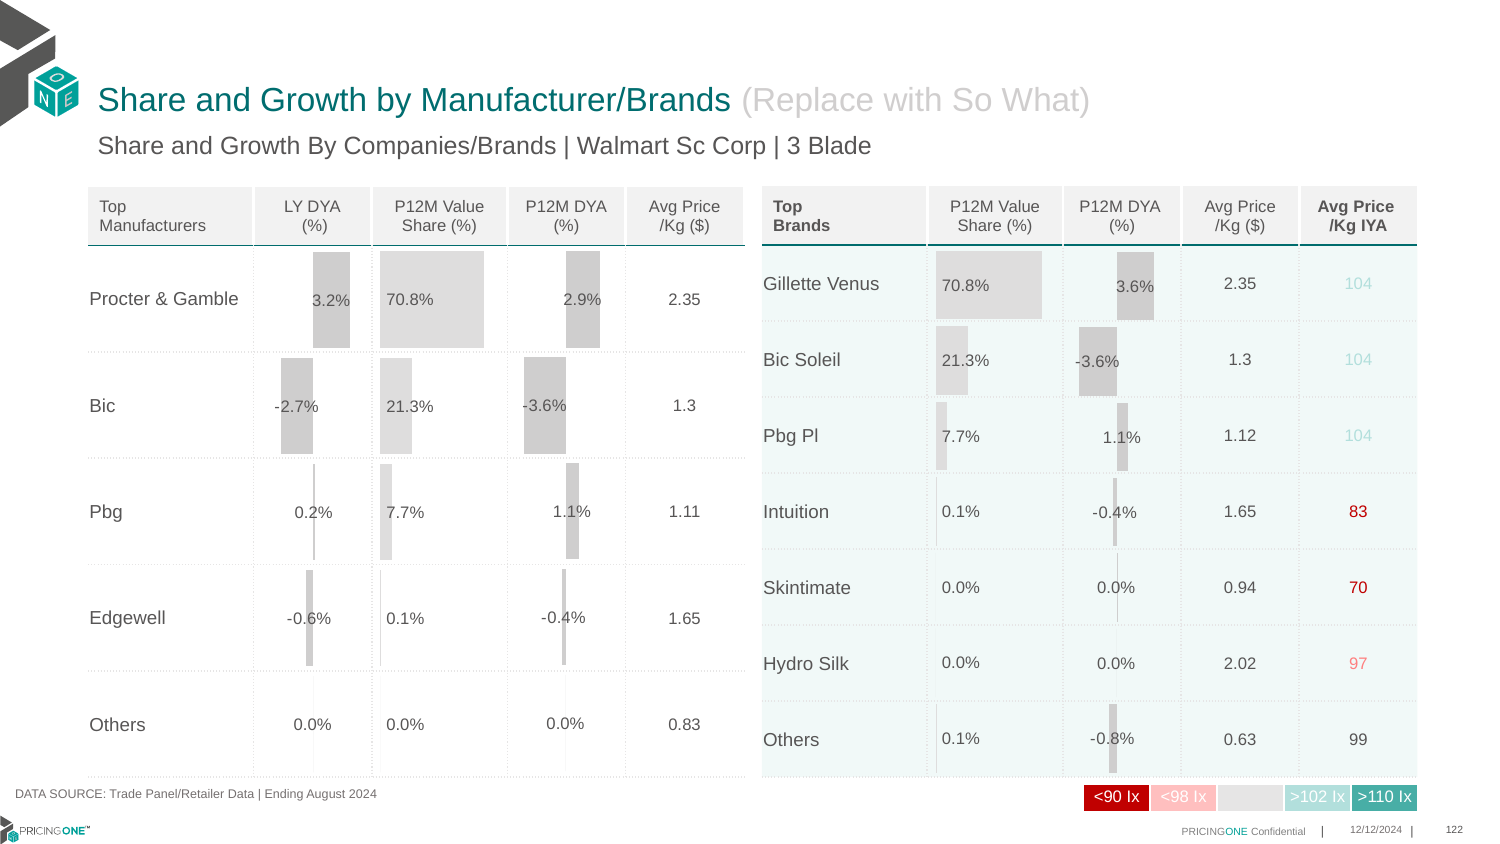

# Share and Growth by Manufacturer/Brands (Replace with So What)

Share and Growth By Companies/Brands | Walmart Sc Corp | 3 Blade
| Top Brands | P12M Value Share (%) | P12M DYA (%) | Avg Price /Kg ($) | Avg Price /Kg IYA |
| --- | --- | --- | --- | --- |
| Gillette Venus |  |  | 2.35 | 104 |
| Bic Soleil |  |  | 1.3 | 104 |
| Pbg Pl |  |  | 1.12 | 104 |
| Intuition |  |  | 1.65 | 83 |
| Skintimate |  |  | 0.94 | 70 |
| Hydro Silk |  |  | 2.02 | 97 |
| Others |  |  | 0.63 | 99 |
| Top Manufacturers | LY DYA (%) | P12M Value Share (%) | P12M DYA (%) | Avg Price /Kg ($) |
| --- | --- | --- | --- | --- |
| Procter & Gamble |  |  |  | 2.35 |
| Bic |  |  |  | 1.3 |
| Pbg |  |  |  | 1.11 |
| Edgewell |  |  |  | 1.65 |
| Others |  |  |  | 0.83 |

### Chart

| Category | Share DYA P12M |
|---|---|
|  | 0.0289377120665405 |

### Chart

| Category | Value Share P12M |
|---|---|
|  | 0.7080024615557754 |

### Chart

| Category | Share DYA LY |
|---|---|
|  | 0.031582643694357704 |

### Chart

| Category | Value Share |
|---|---|
|  | 0.7079937321891876 |

### Chart

| Category | Share DYA |
|---|---|
|  | 0.03648319056769511 |
DATA SOURCE: Trade Panel/Retailer Data | Ending August 2024
| <90 Ix | <98 Ix |  | >102 Ix | >110 Ix |
| --- | --- | --- | --- | --- |

12/12/2024
122